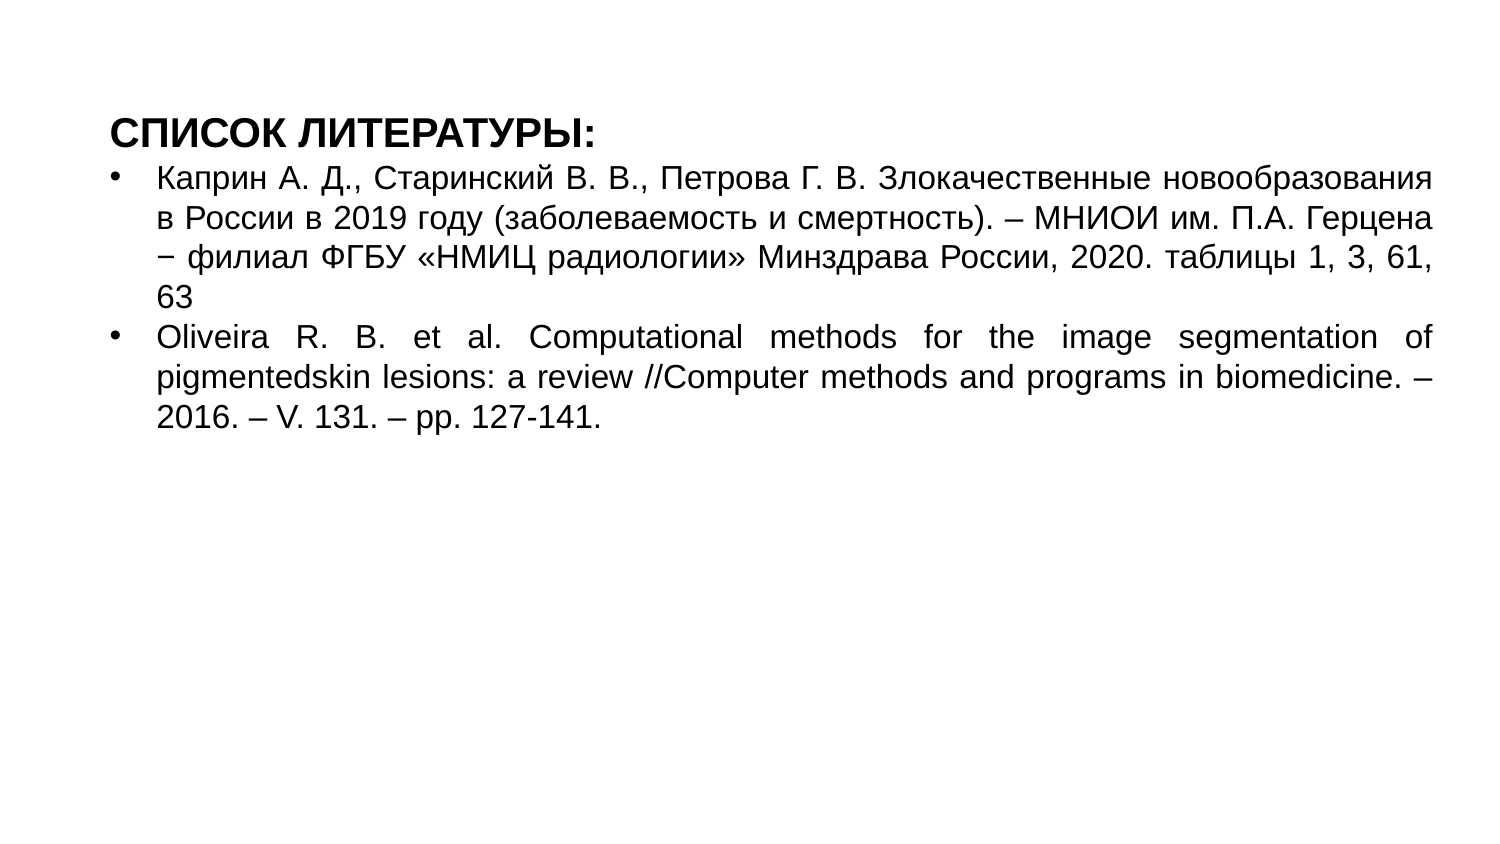

СПИСОК ЛИТЕРАТУРЫ:
Каприн А. Д., Старинский В. В., Петрова Г. В. Злокачественные новообразования в России в 2019 году (заболеваемость и смертность). – МНИОИ им. П.А. Герцена − филиал ФГБУ «НМИЦ радиологии» Минздрава России, 2020. таблицы 1, 3, 61, 63
Oliveira R. B. et al. Computational methods for the image segmentation of pigmentedskin lesions: a review //Computer methods and programs in biomedicine. – 2016. – V. 131. – pp. 127-141.